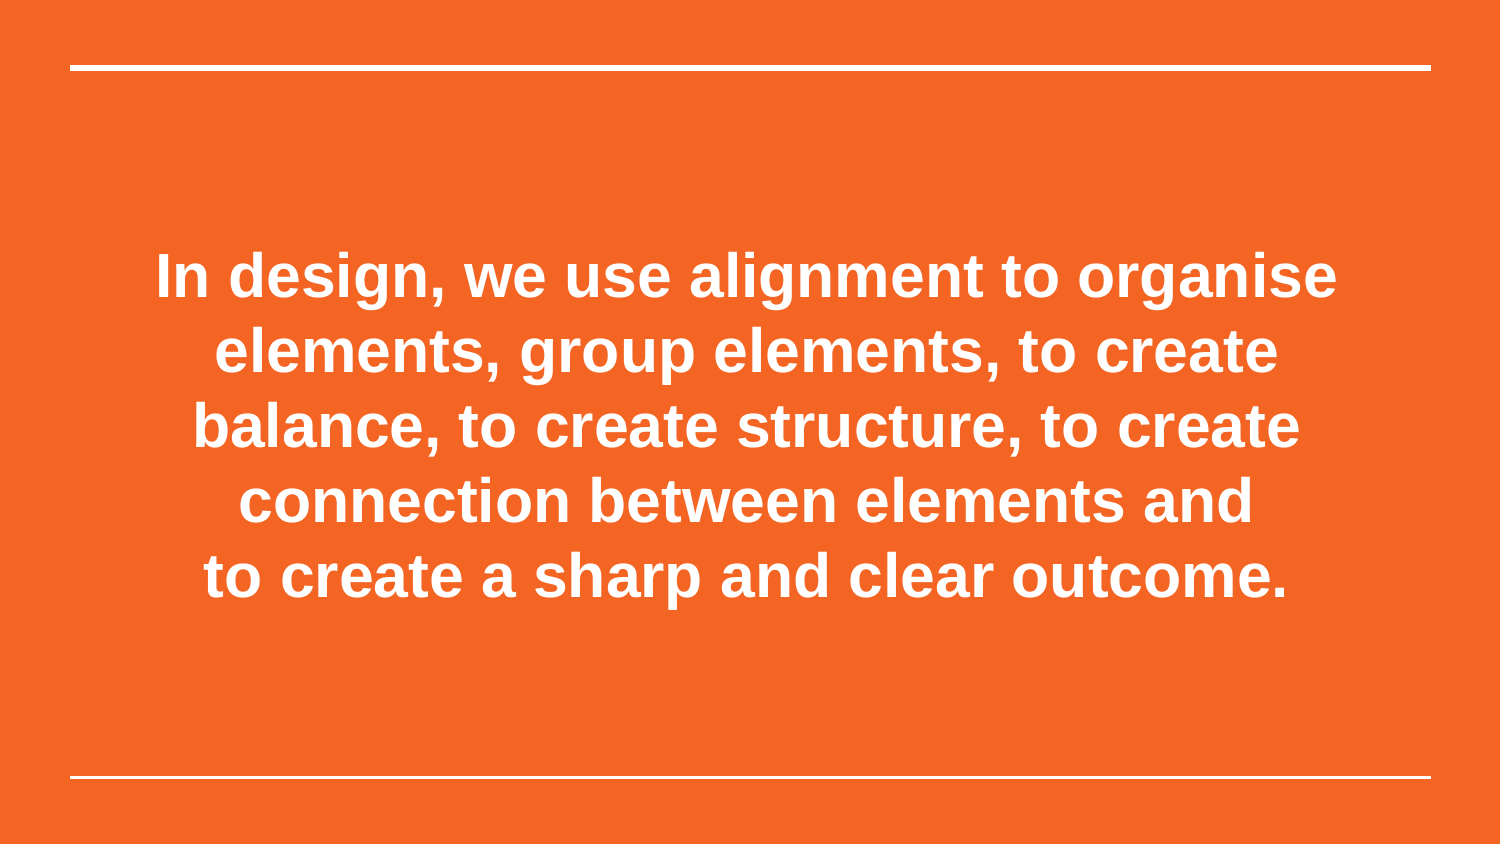

# In design, we use alignment to organise elements, group elements, to create balance, to create structure, to create connection between elements and
to create a sharp and clear outcome.